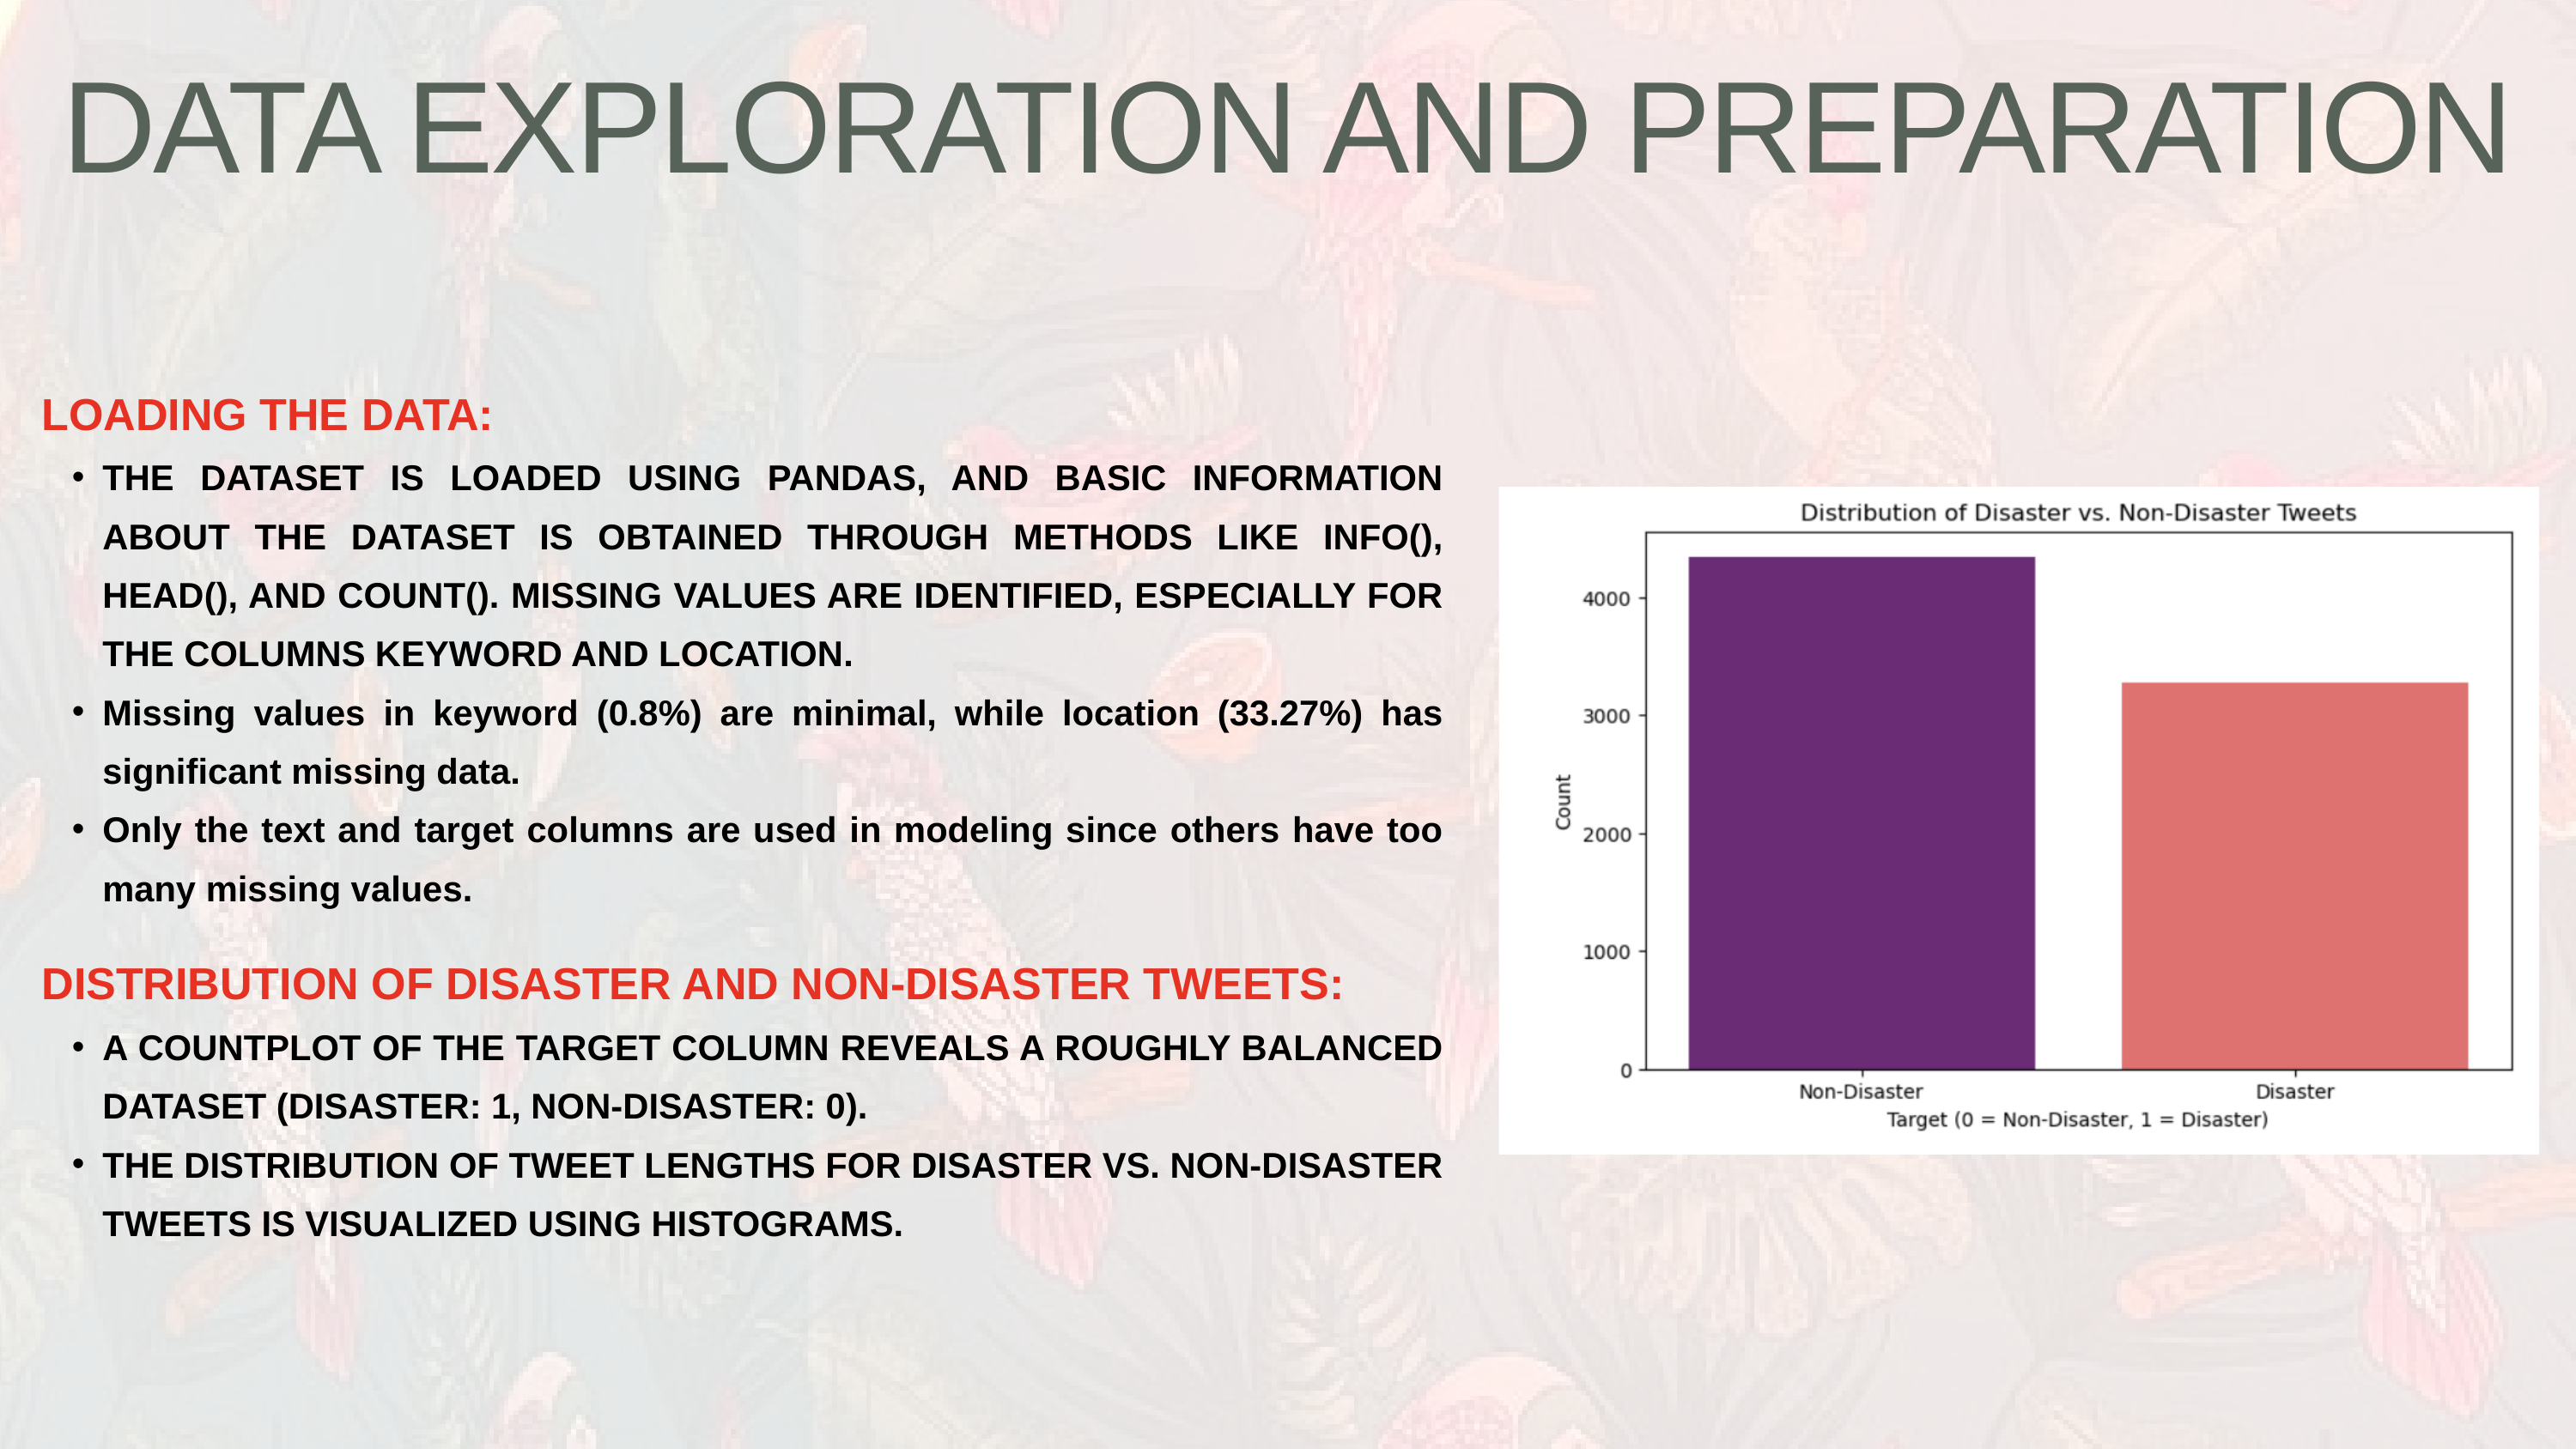

DATA EXPLORATION AND PREPARATION
LOADING THE DATA:
THE DATASET IS LOADED USING PANDAS, AND BASIC INFORMATION ABOUT THE DATASET IS OBTAINED THROUGH METHODS LIKE INFO(), HEAD(), AND COUNT(). MISSING VALUES ARE IDENTIFIED, ESPECIALLY FOR THE COLUMNS KEYWORD AND LOCATION.
Missing values in keyword (0.8%) are minimal, while location (33.27%) has significant missing data.
Only the text and target columns are used in modeling since others have too many missing values.

DISTRIBUTION OF DISASTER AND NON-DISASTER TWEETS:
A COUNTPLOT OF THE TARGET COLUMN REVEALS A ROUGHLY BALANCED DATASET (DISASTER: 1, NON-DISASTER: 0).
THE DISTRIBUTION OF TWEET LENGTHS FOR DISASTER VS. NON-DISASTER TWEETS IS VISUALIZED USING HISTOGRAMS.